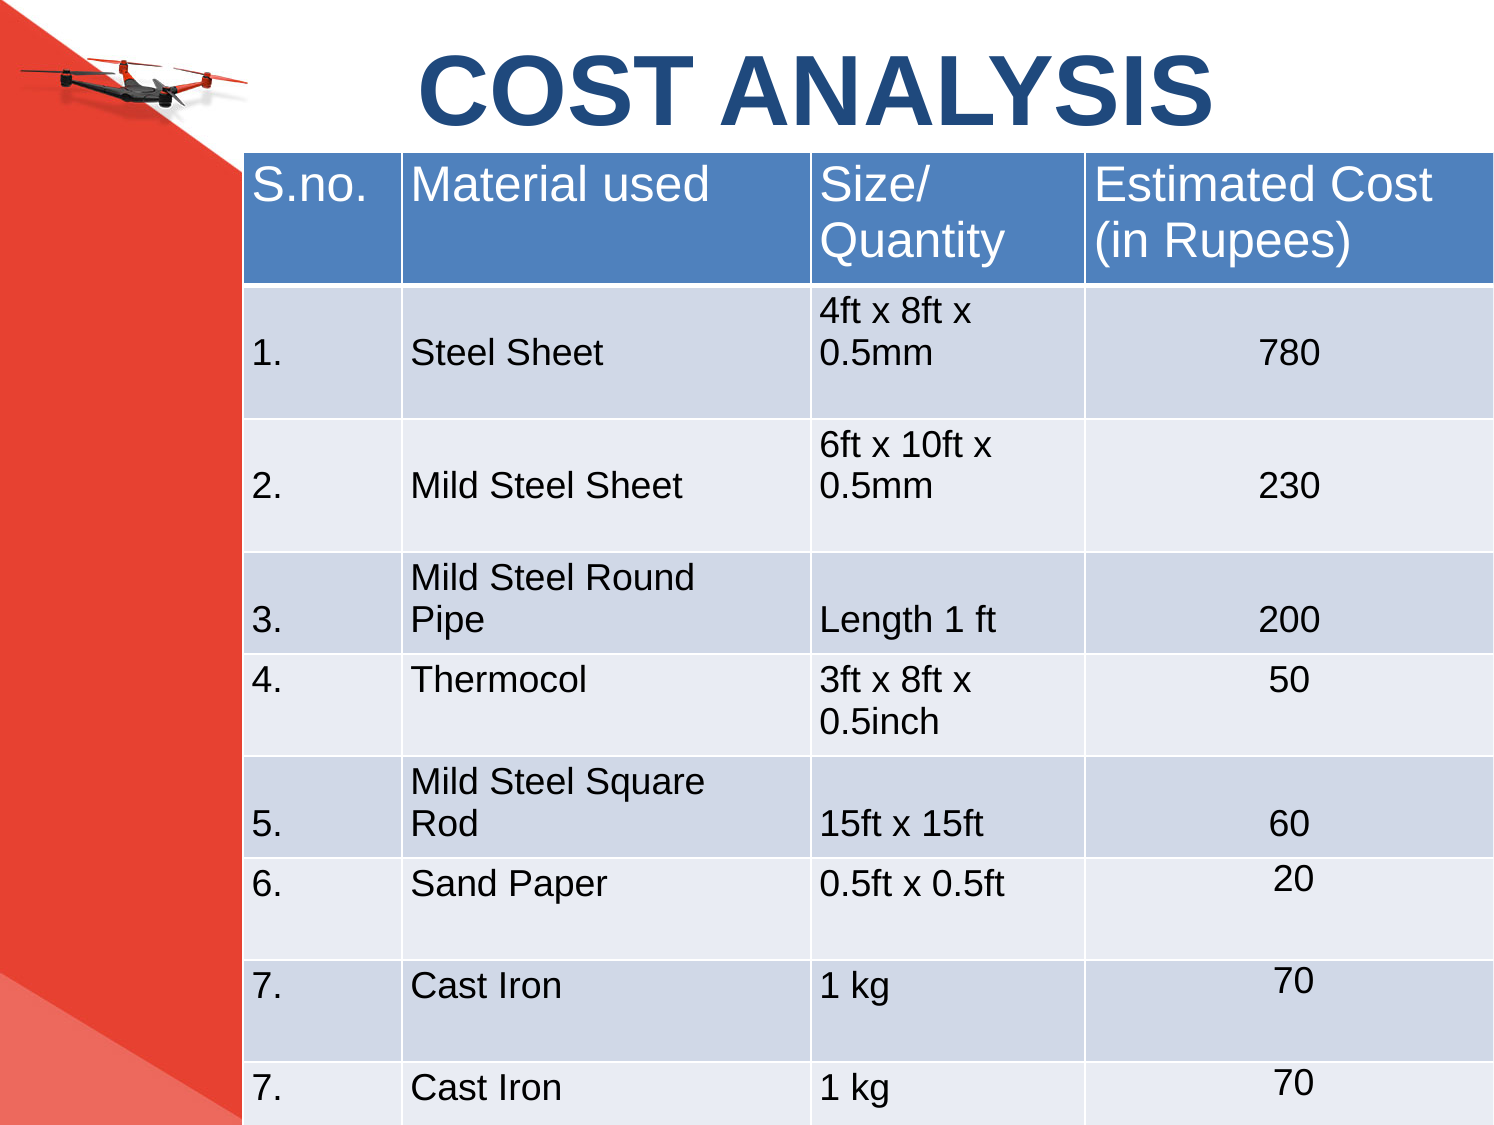

# COST ANALYSIS
| S.no. | Material used | Size/ Quantity | Estimated Cost (in Rupees) |
| --- | --- | --- | --- |
| 1. | Steel Sheet | 4ft x 8ft x 0.5mm | 780 |
| 2. | Mild Steel Sheet | 6ft x 10ft x 0.5mm | 230 |
| 3. | Mild Steel Round  Pipe | Length 1 ft | 200 |
| 4. | Thermocol | 3ft x 8ft x 0.5inch | 50 |
| 5. | Mild Steel Square  Rod | 15ft x 15ft | 60 |
| 6. | Sand Paper | 0.5ft x 0.5ft | 20 |
| 7. | Cast Iron | 1 kg | 70 |
| 7. | Cast Iron | 1 kg | 70 |
| Total |  |  | 1530 |